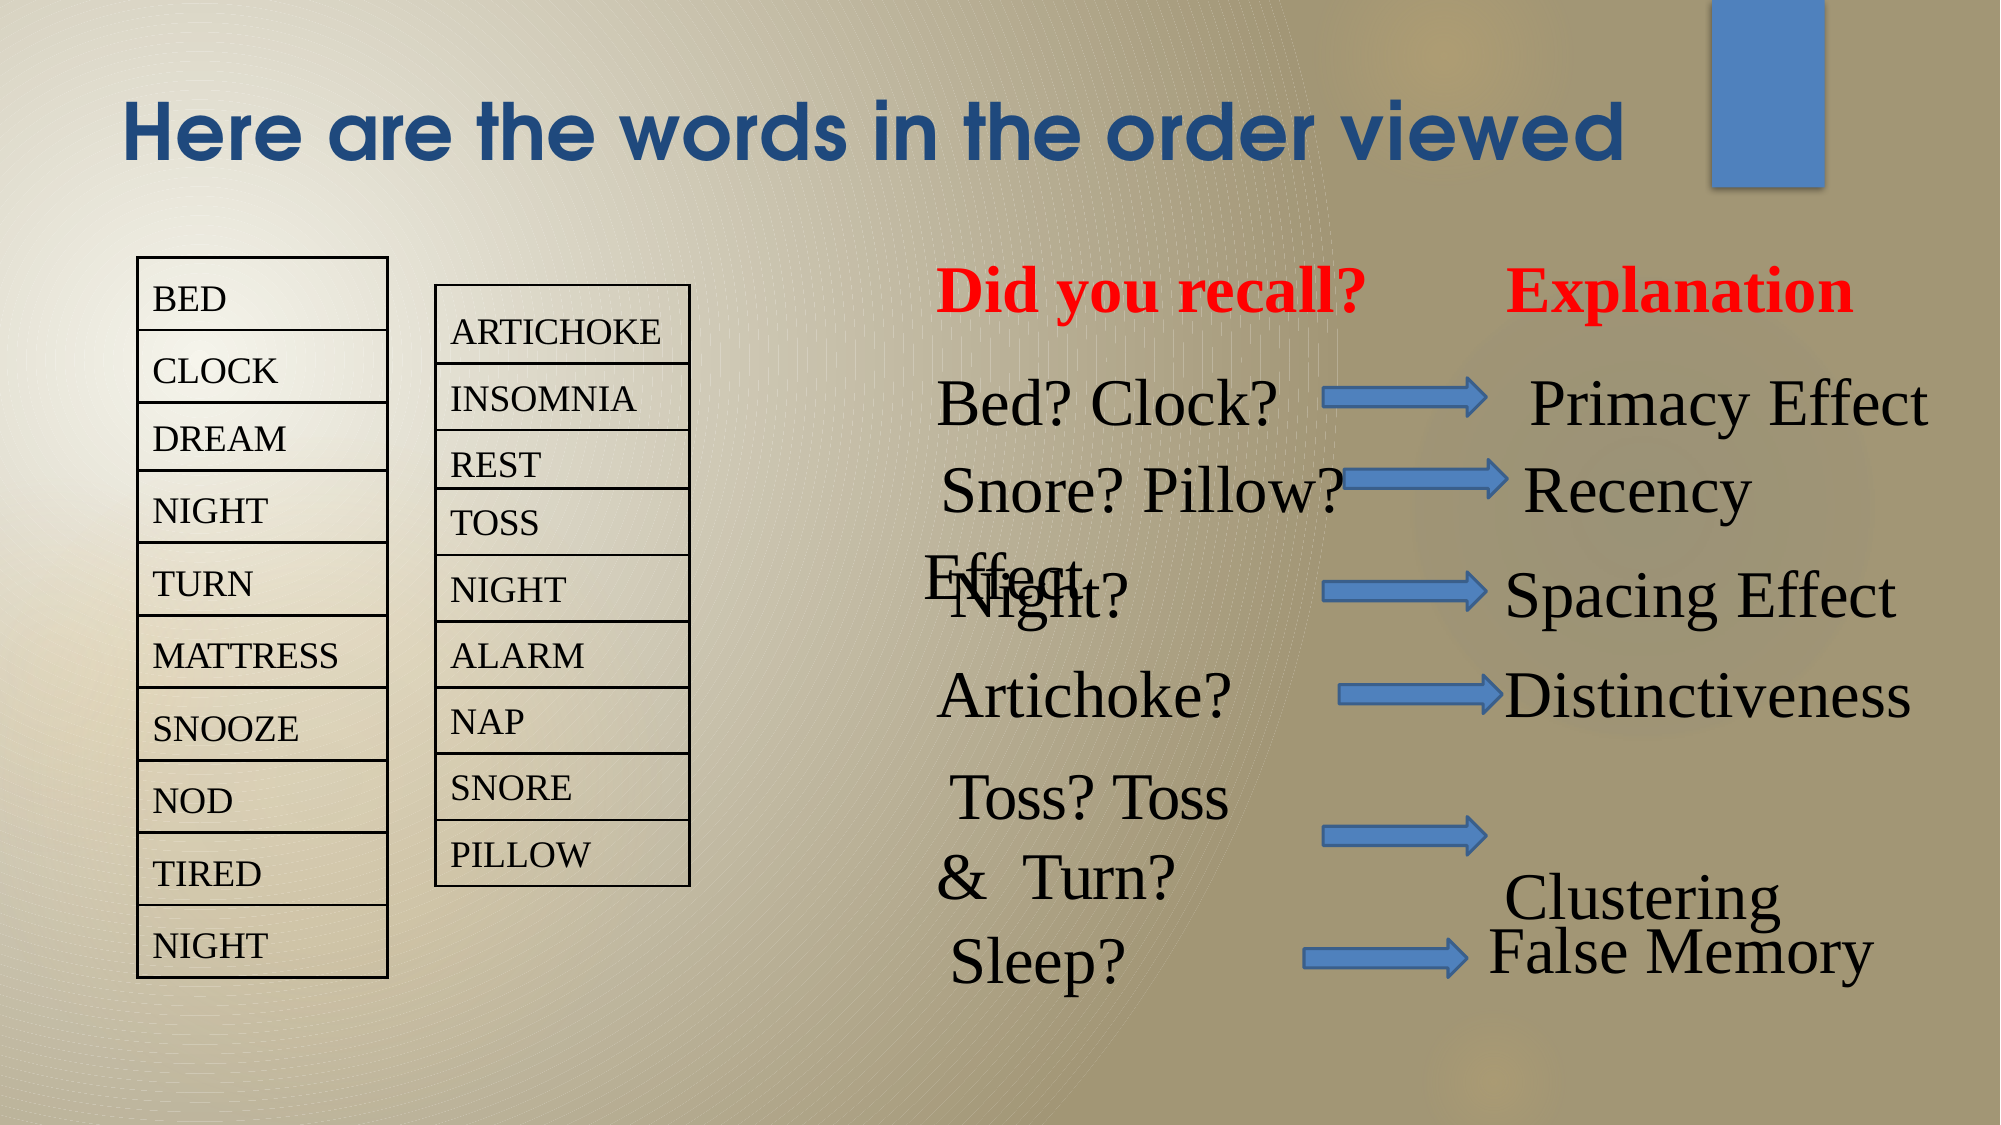

# Here are the words in the order viewed
Did you recall?	        Explanation
Bed? Clock?	          Primacy Effect  Snore? Pillow?   	Recency Effect
| BED |
| --- |
| CLOCK |
| DREAM |
| NIGHT |
| TURN |
| MATTRESS |
| SNOOZE |
| NOD |
| TIRED |
| NIGHT |
| ARTICHOKE |
| --- |
| INSOMNIA |
| REST |
| TOSS |
| NIGHT |
| ALARM |
| NAP |
| SNORE |
| PILLOW |

Night?  Artichoke?
Toss? Toss &  Turn?
Sleep?
Spacing Effect  Distinctiveness
Clustering

False Memory